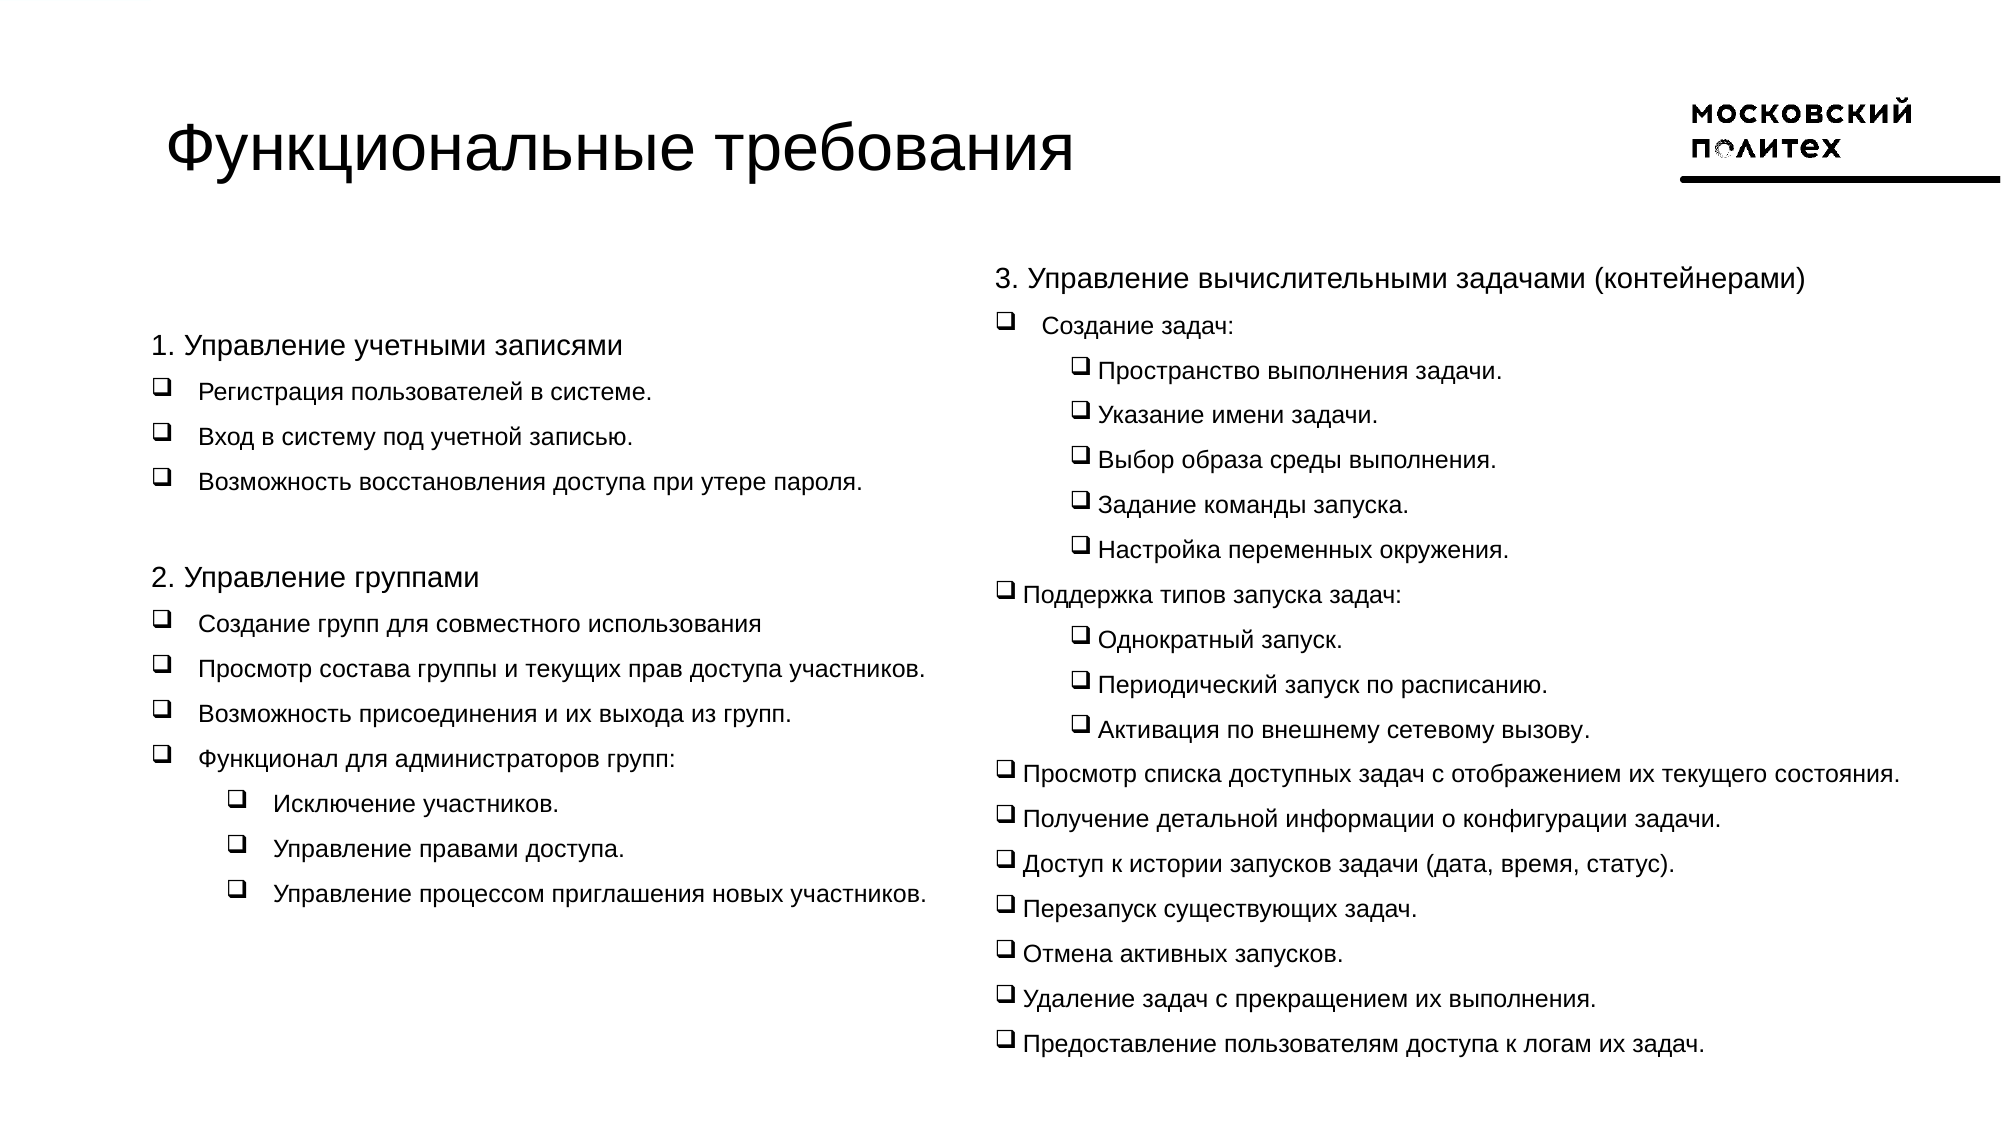

Функциональные требования
3. Управление вычислительными задачами (контейнерами)
Создание задач:
Пространство выполнения задачи.
Указание имени задачи.
Выбор образа среды выполнения.
Задание команды запуска.
Настройка переменных окружения.
Поддержка типов запуска задач:
Однократный запуск.
Периодический запуск по расписанию.
Активация по внешнему сетевому вызову.
Просмотр списка доступных задач с отображением их текущего состояния.
Получение детальной информации о конфигурации задачи.
Доступ к истории запусков задачи (дата, время, статус).
Перезапуск существующих задач.
Отмена активных запусков.
Удаление задач с прекращением их выполнения.
Предоставление пользователям доступа к логам их задач.

1. Управление учетными записями
Регистрация пользователей в системе.
Вход в систему под учетной записью.
Возможность восстановления доступа при утере пароля.
2. Управление группами
Создание групп для совместного использования
Просмотр состава группы и текущих прав доступа участников.
Возможность присоединения и их выхода из групп.
Функционал для администраторов групп:
Исключение участников.
Управление правами доступа.
Управление процессом приглашения новых участников.
7